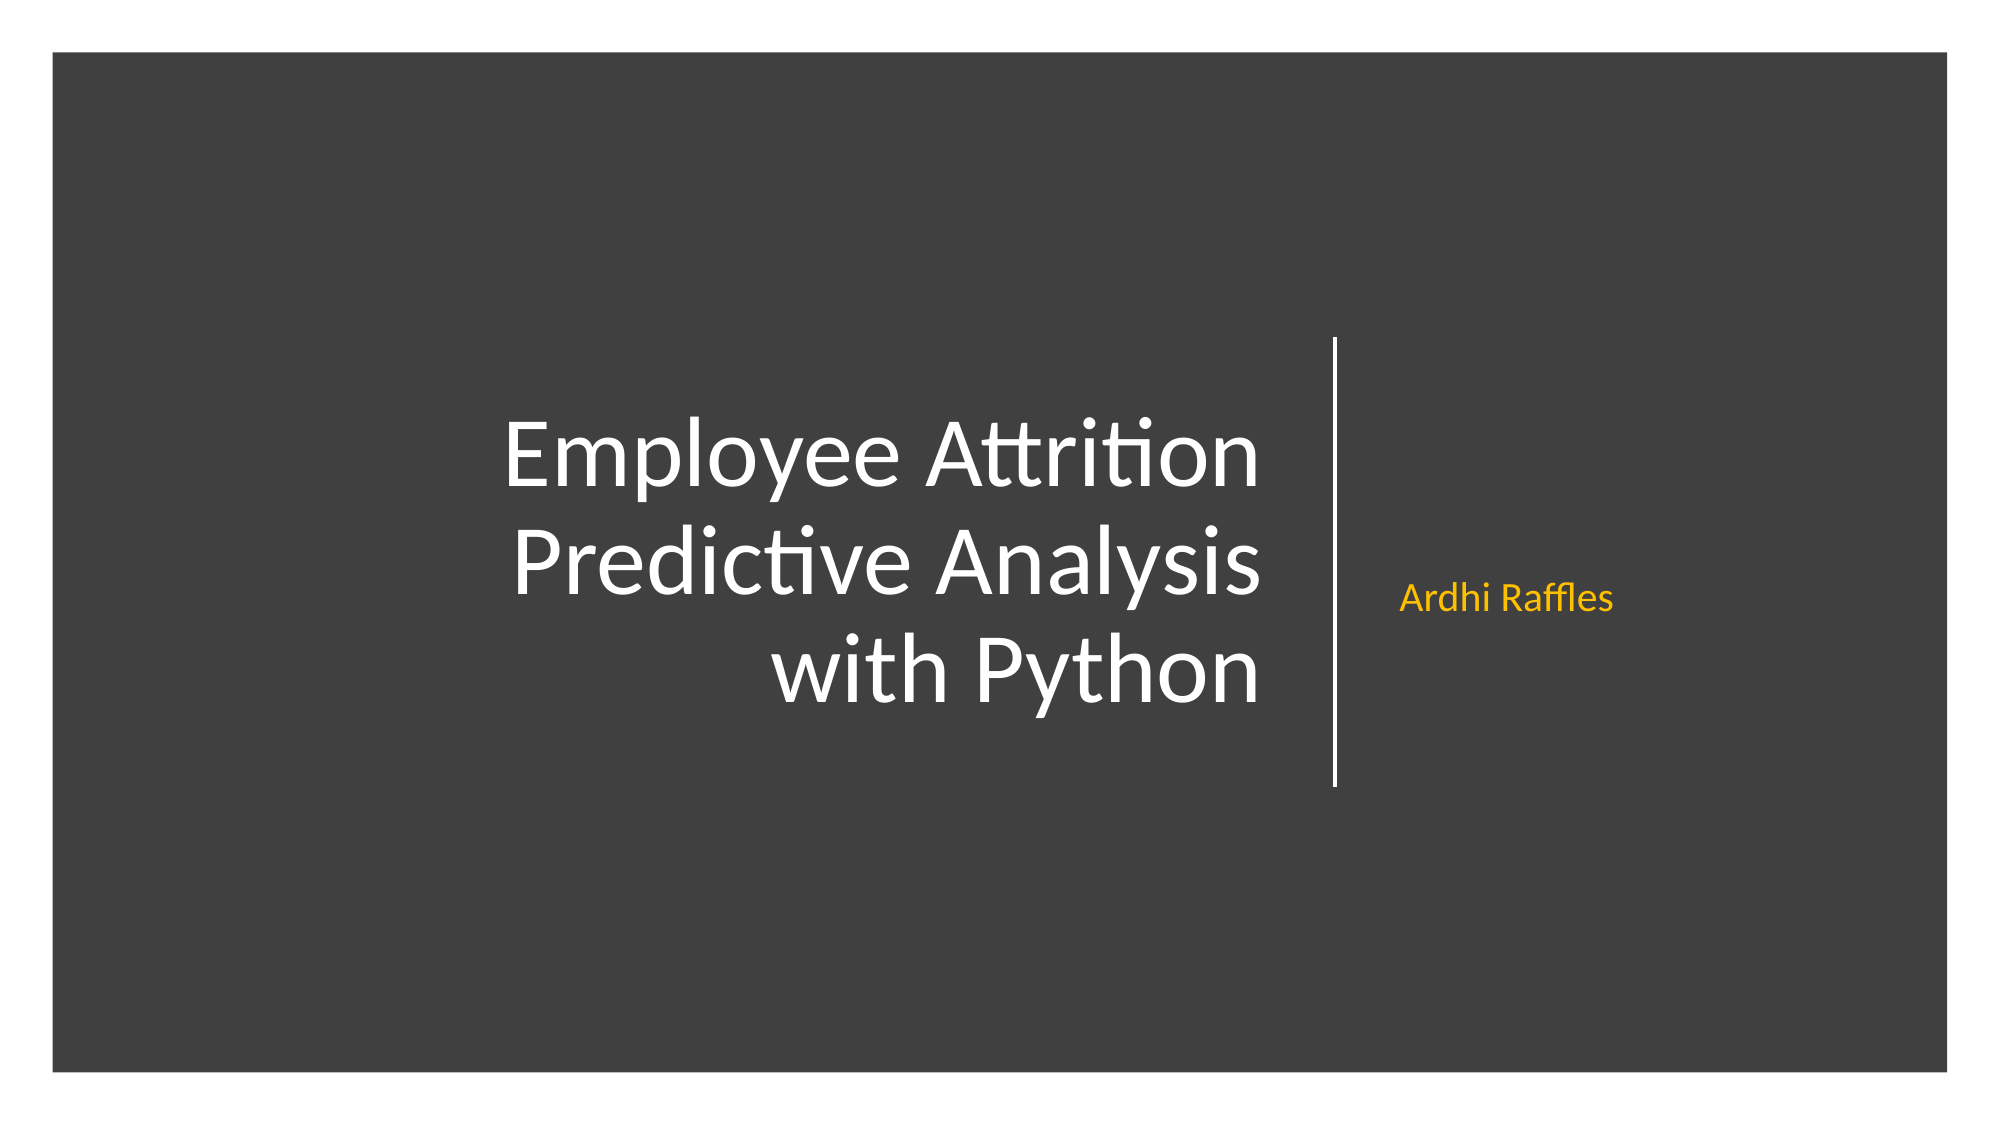

Ardhi Raffles
# Employee Attrition Predictive Analysis with Python